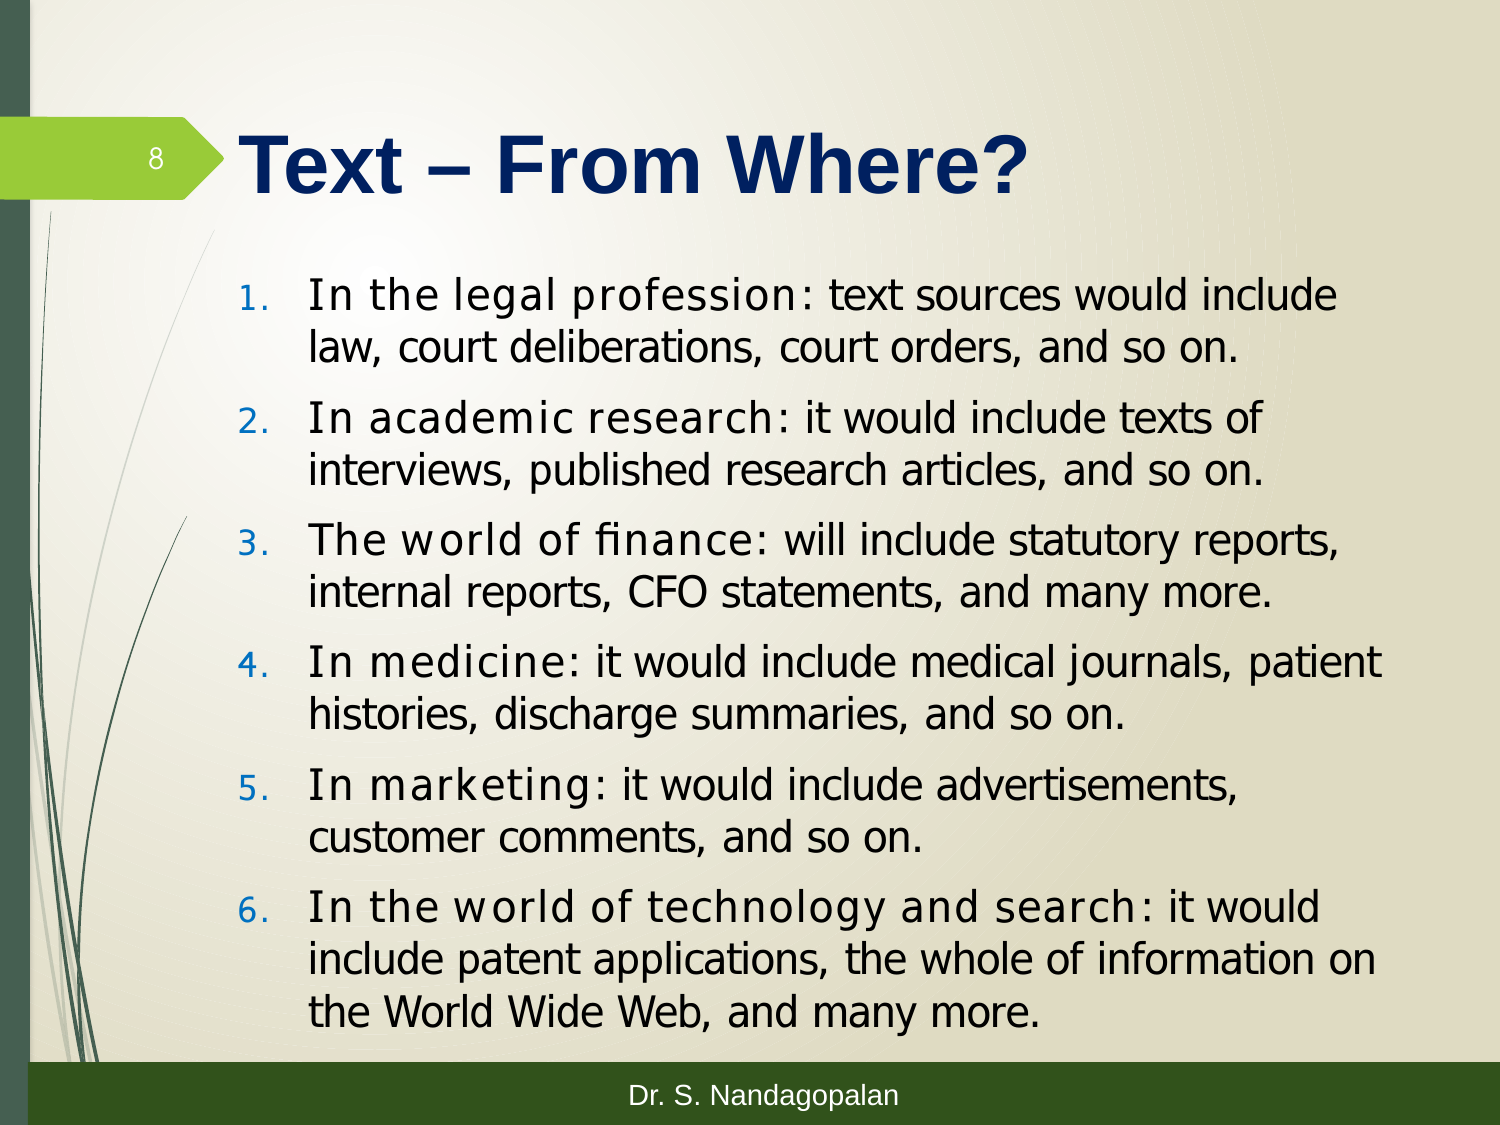

# Text – From Where?
8
In the legal profession: text sources would include law, court deliberations, court orders, and so on.
In academic research: it would include texts of interviews, published research articles, and so on.
The world of finance: will include statutory reports, internal reports, CFO statements, and many more.
In medicine: it would include medical journals, patient histories, discharge summaries, and so on.
In marketing: it would include advertisements, customer comments, and so on.
In the world of technology and search: it would include patent applications, the whole of information on the World Wide Web, and many more.